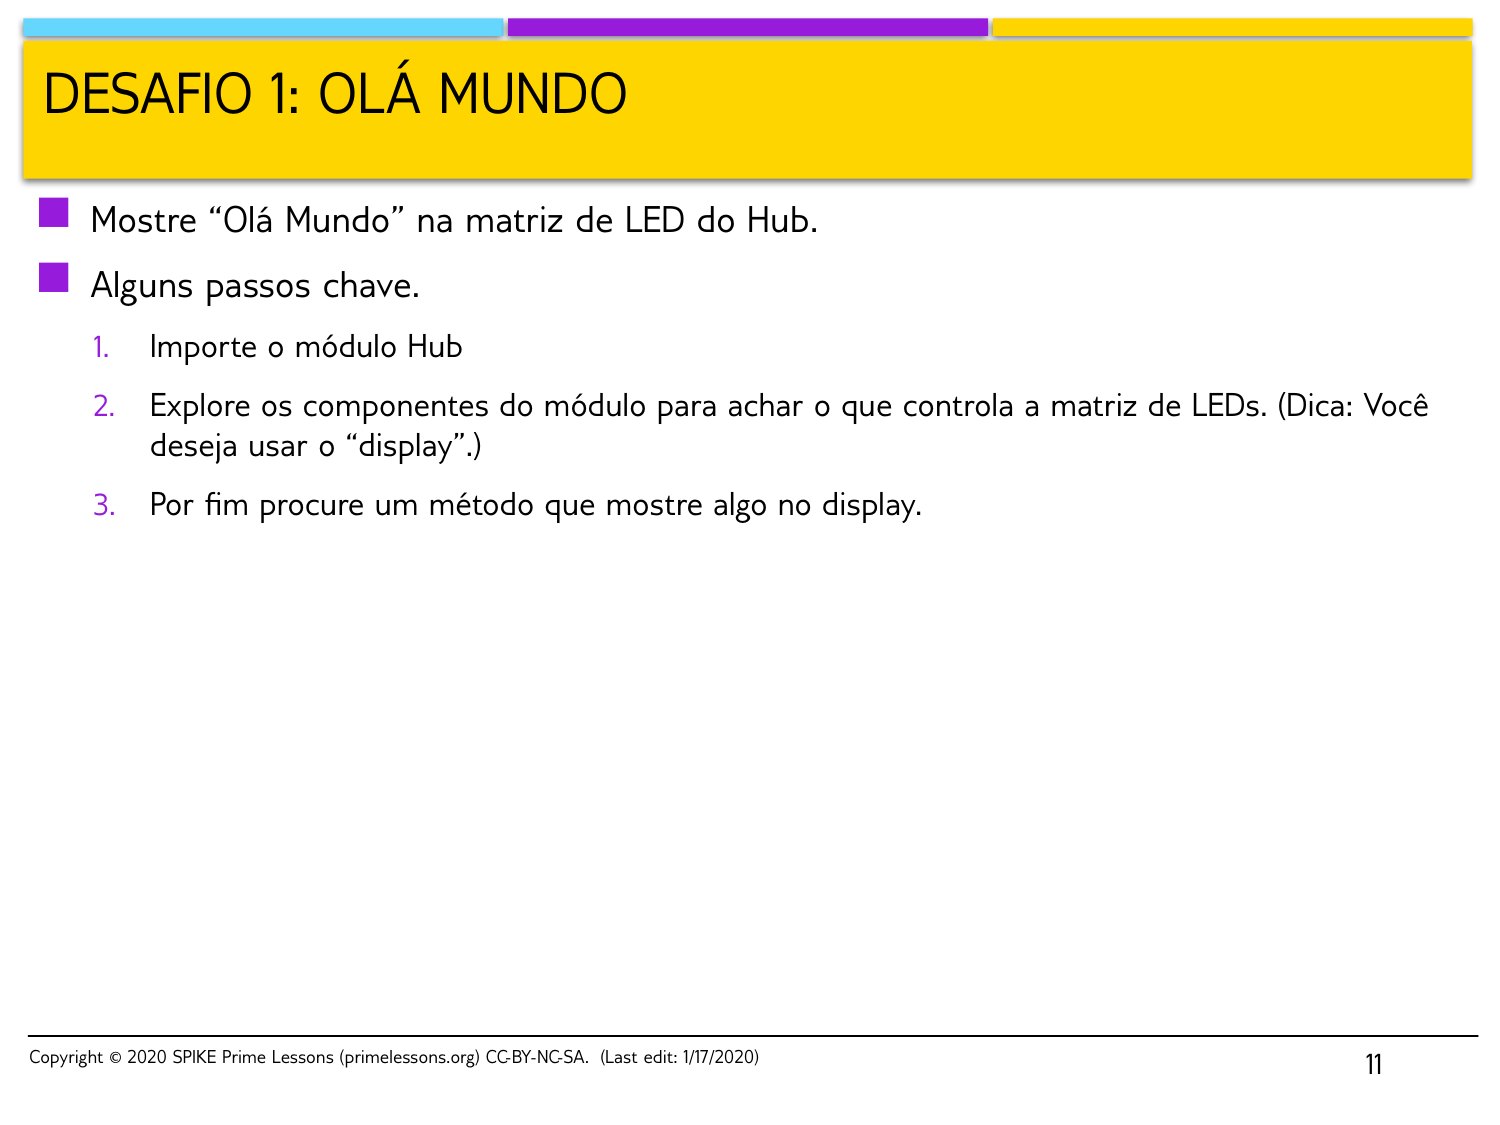

# Desafio 1: Olá mundo
Mostre “Olá Mundo” na matriz de LED do Hub.
Alguns passos chave.
Importe o módulo Hub
Explore os componentes do módulo para achar o que controla a matriz de LEDs. (Dica: Você deseja usar o “display”.)
Por fim procure um método que mostre algo no display.
Copyright © 2020 SPIKE Prime Lessons (primelessons.org) CC-BY-NC-SA.  (Last edit: 1/17/2020)
11